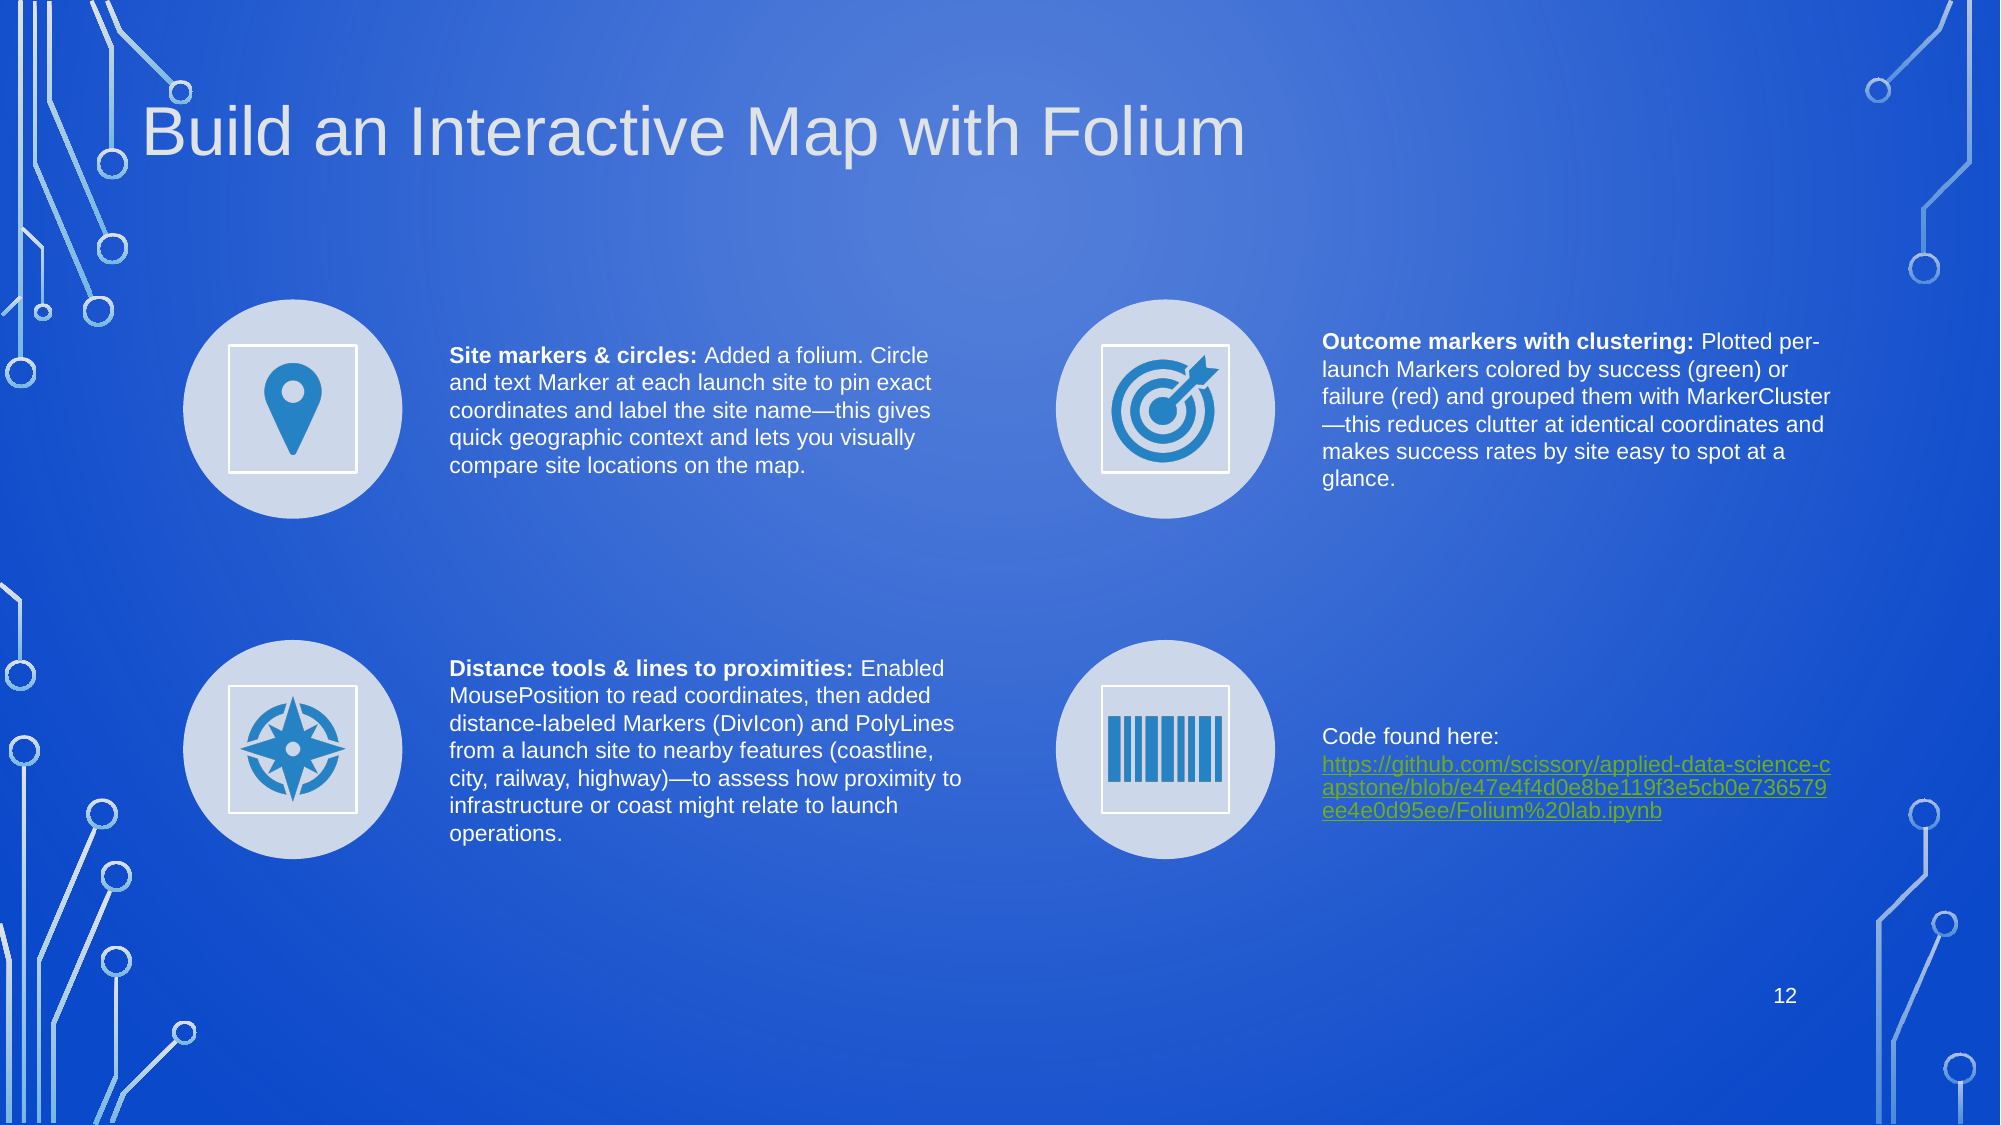

Build an Interactive Map with Folium
Site markers & circles: Added a folium. Circle and text Marker at each launch site to pin exact coordinates and label the site name—this gives quick geographic context and lets you visually compare site locations on the map.
Outcome markers with clustering: Plotted per-launch Markers colored by success (green) or failure (red) and grouped them with MarkerCluster—this reduces clutter at identical coordinates and makes success rates by site easy to spot at a glance.
Distance tools & lines to proximities: Enabled MousePosition to read coordinates, then added distance‐labeled Markers (DivIcon) and PolyLines from a launch site to nearby features (coastline, city, railway, highway)—to assess how proximity to infrastructure or coast might relate to launch operations.
Code found here: https://github.com/scissory/applied-data-science-capstone/blob/e47e4f4d0e8be119f3e5cb0e736579ee4e0d95ee/Folium%20lab.ipynb
12